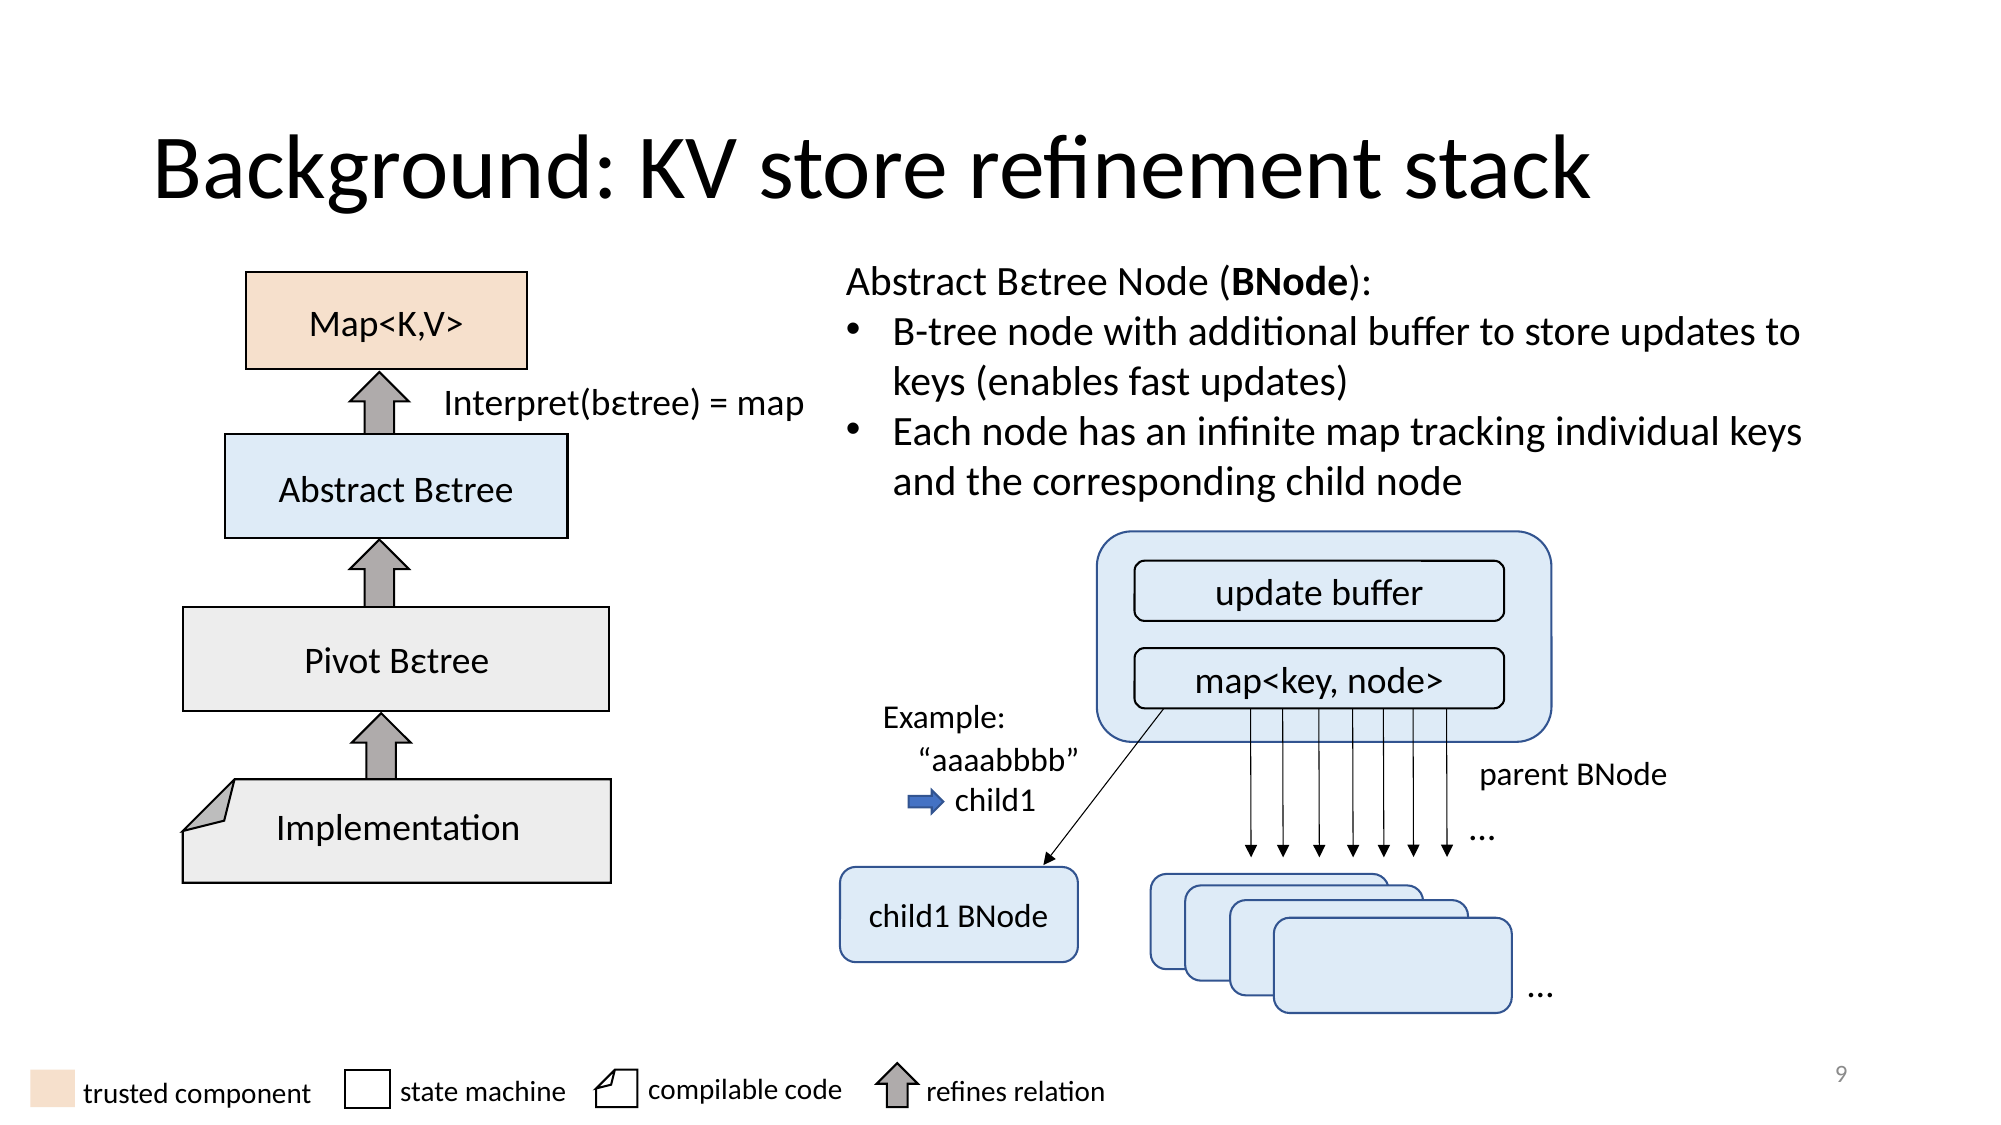

# Background: KV store refinement stack
Abstract Bεtree Node (BNode):
B-tree node with additional buffer to store updates to keys (enables fast updates)
Each node has an infinite map tracking individual keys and the corresponding child node

Map<K,V>
Interpret(bεtree) = map

Abstract Bεtree

update buffer

Pivot Bεtree
map<key, node>
Example:

“aaaabbbb”
     child1
parent BNode

…
Implementation

child1 BNode

…
9
compilable code

state machine
refines relation
trusted component